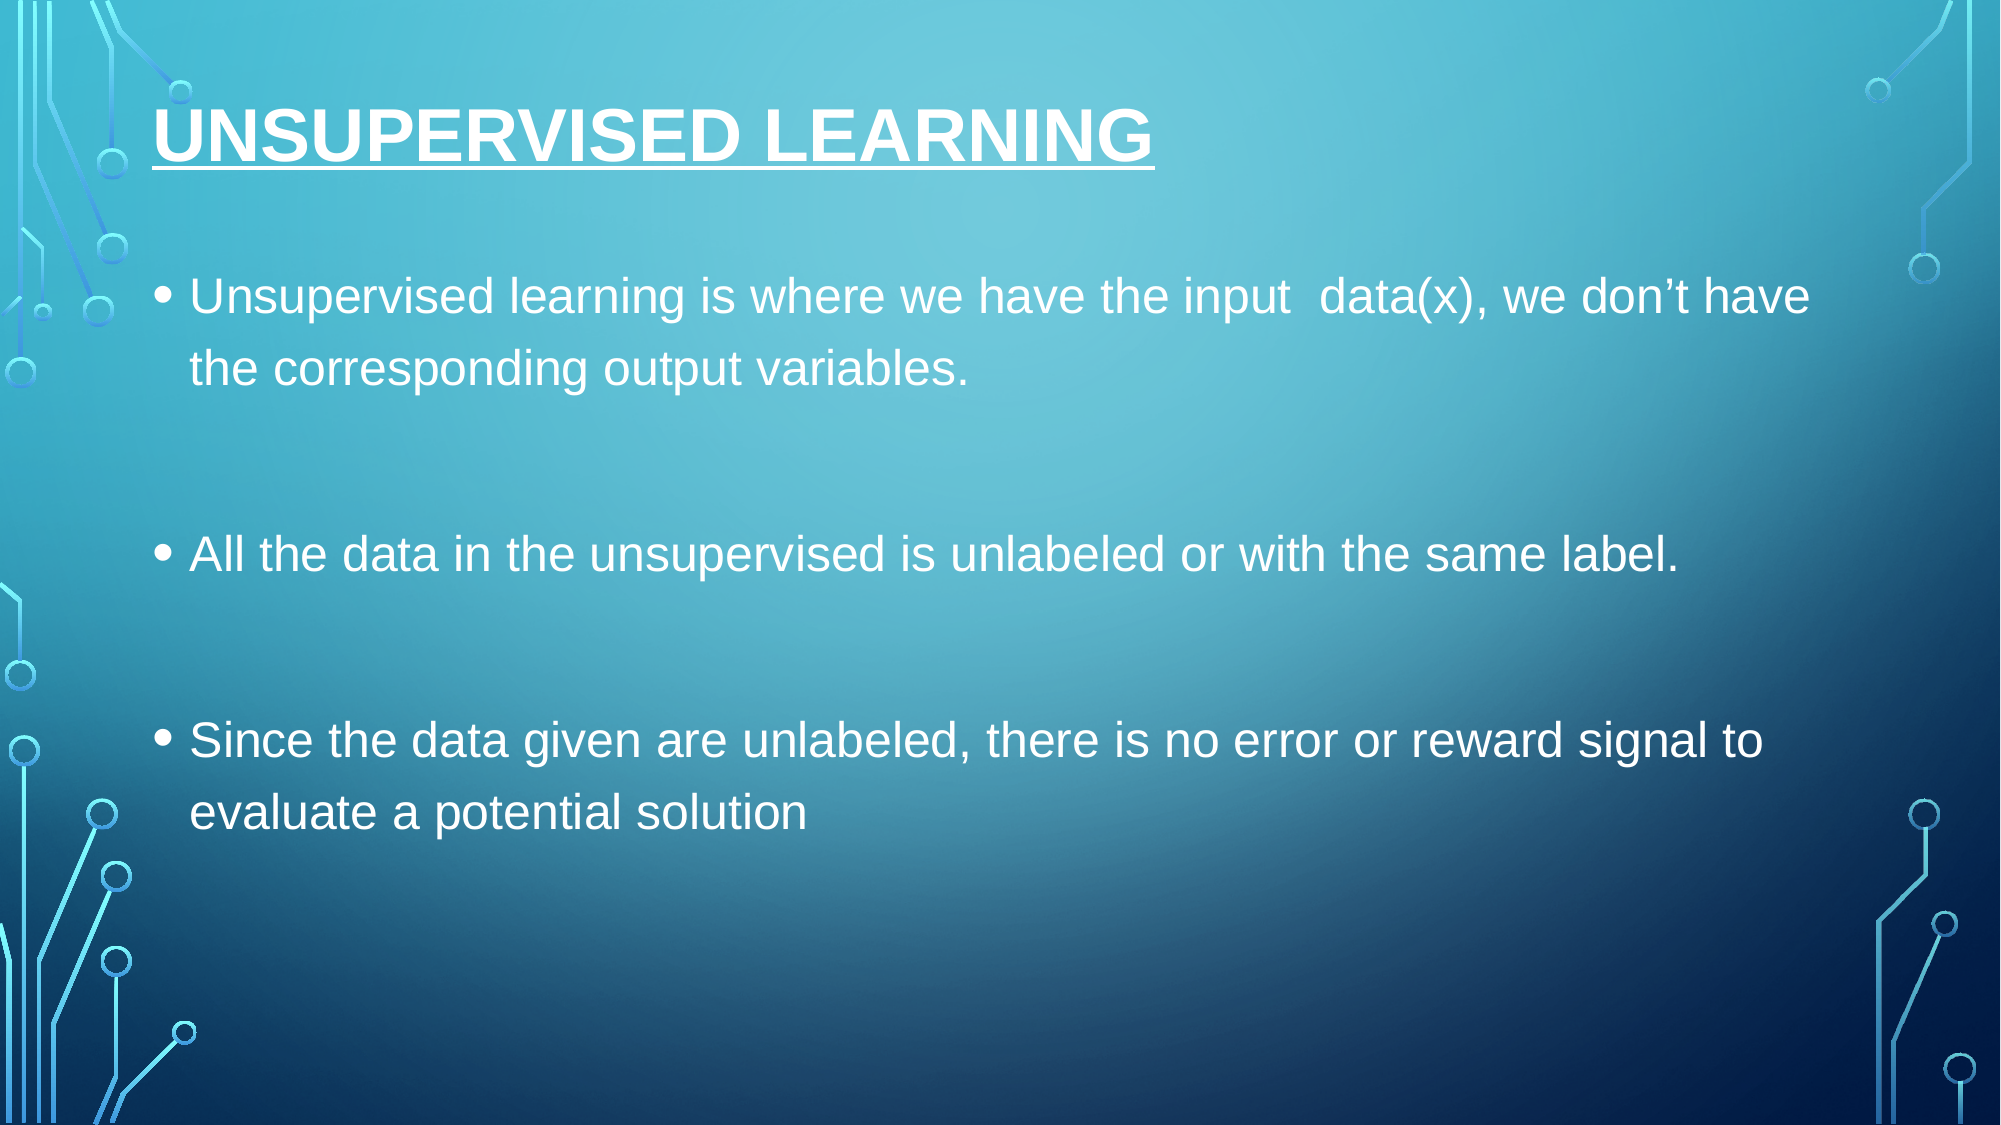

# UNSUPERVISED LEARNING
Unsupervised learning is where we have the input  data(x), we don’t have the corresponding output variables.

All the data in the unsupervised is unlabeled or with the same label.

Since the data given are unlabeled, there is no error or reward signal to evaluate a potential solution